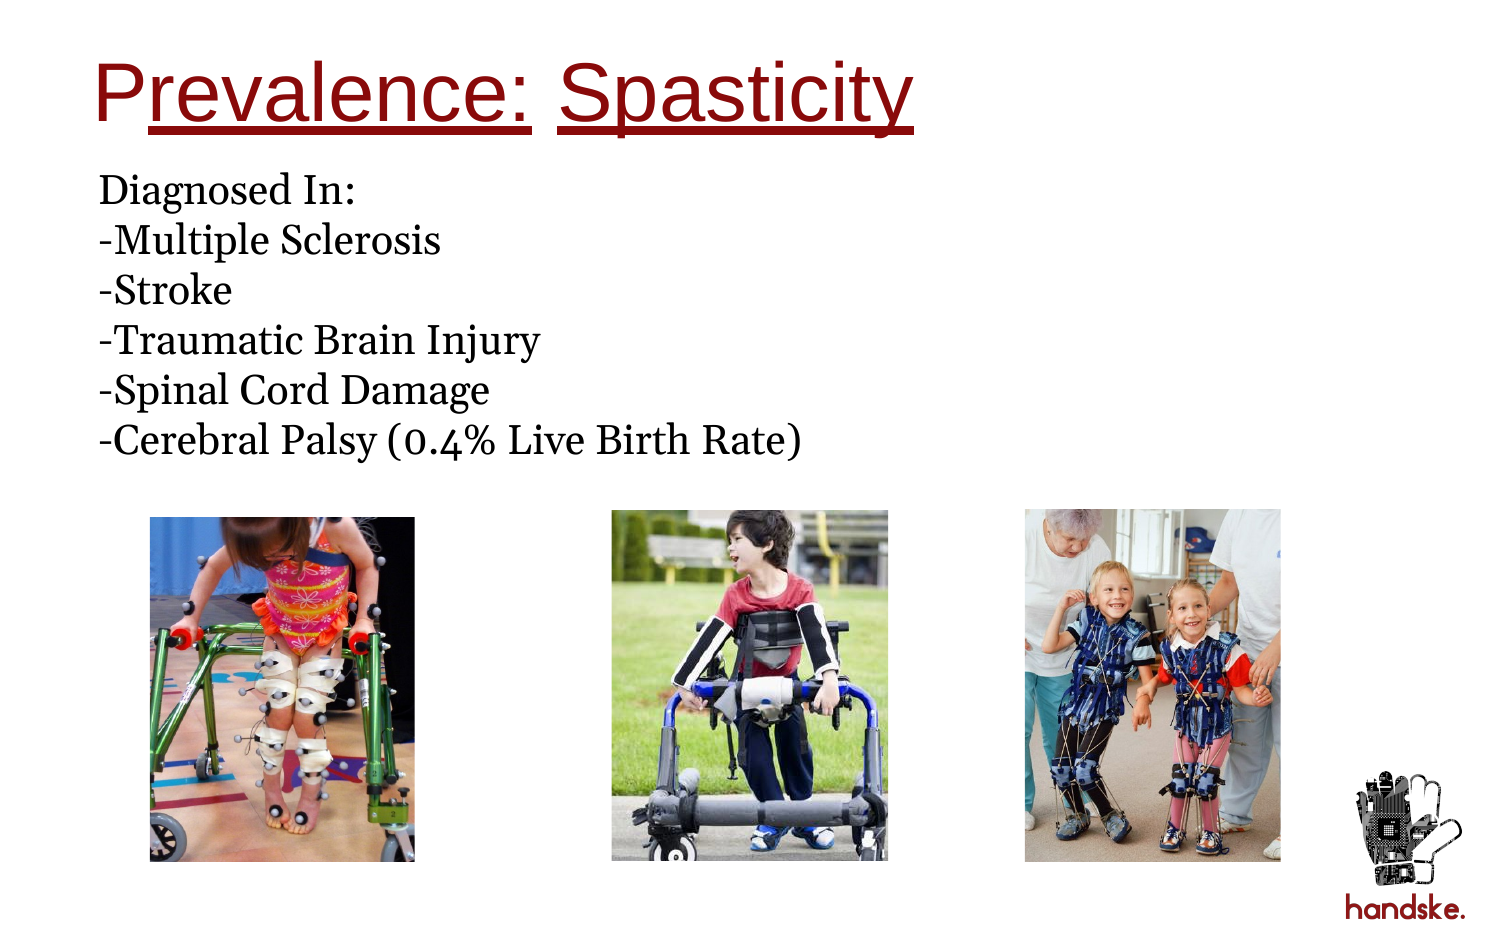

# Prevalence:	Spasticity
Diagnosed In:
-Multiple Sclerosis
-Stroke
-Traumatic Brain Injury
-Spinal Cord Damage
-Cerebral Palsy (0.4% Live Birth Rate)